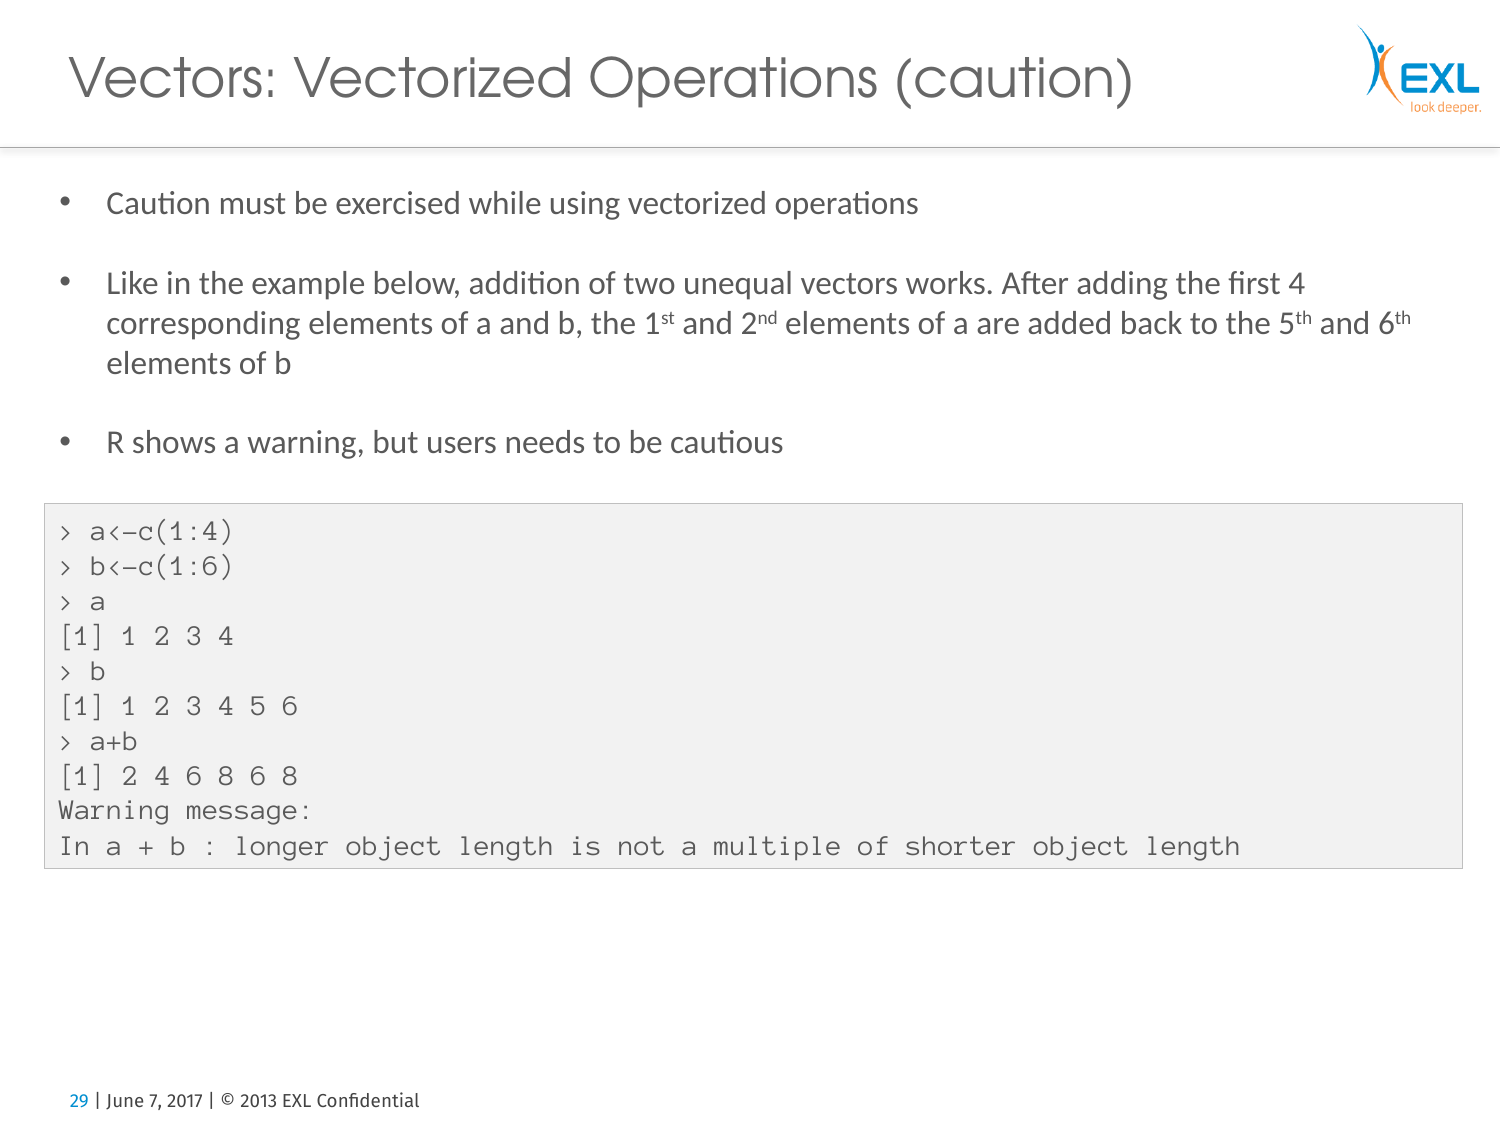

# Vectors: Vectorized Operations (caution)
Caution must be exercised while using vectorized operations

Like in the example below, addition of two unequal vectors works. After adding the first 4 corresponding elements of a and b, the 1st and 2nd elements of a are added back to the 5th and 6th elements of b

R shows a warning, but users needs to be cautious
> a<-c(1:4)
> b<-c(1:6)
> a
[1] 1 2 3 4
> b
[1] 1 2 3 4 5 6
> a+b
[1] 2 4 6 8 6 8
Warning message:
In a + b : longer object length is not a multiple of shorter object length